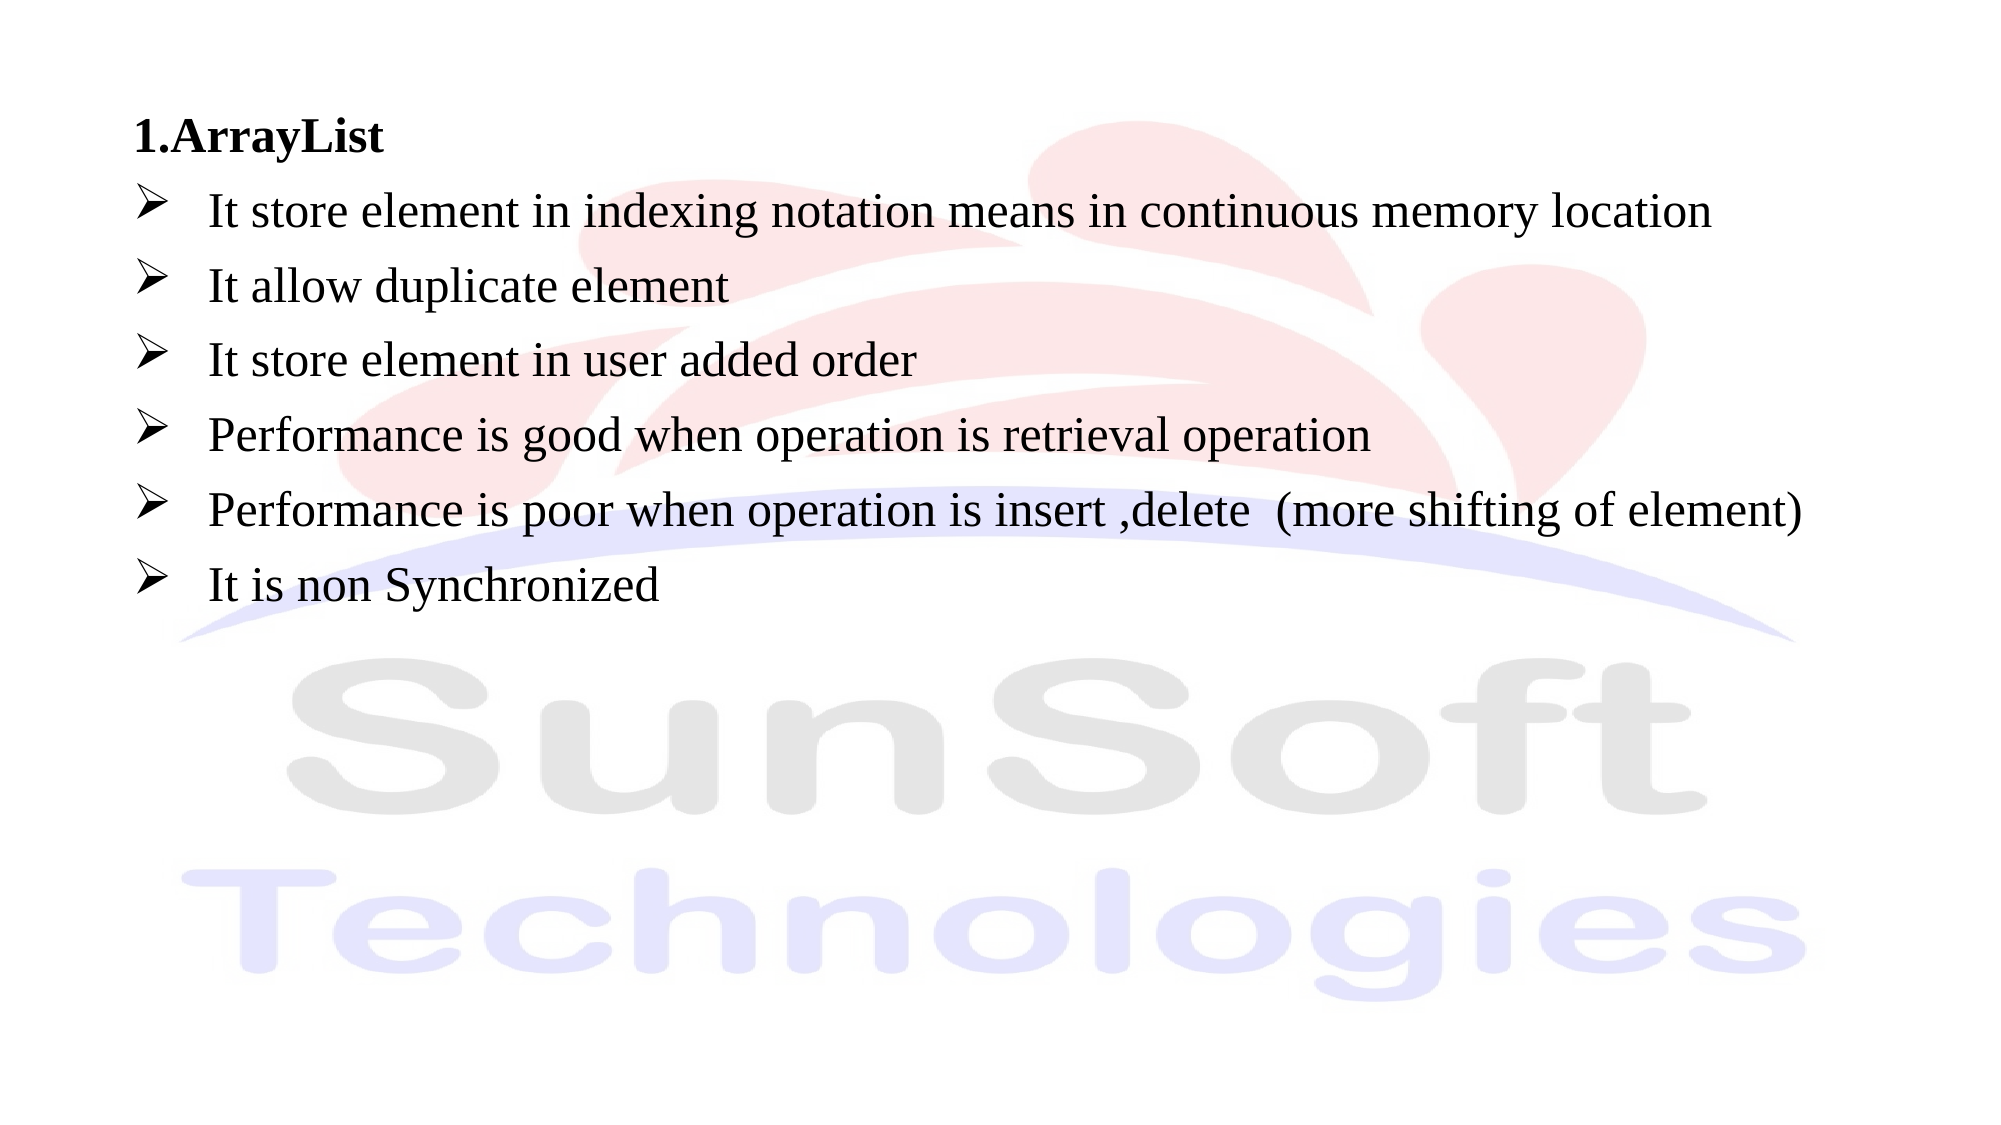

1.ArrayList
It store element in indexing notation means in continuous memory location
It allow duplicate element
It store element in user added order
Performance is good when operation is retrieval operation
Performance is poor when operation is insert ,delete  (more shifting of element)
It is non Synchronized